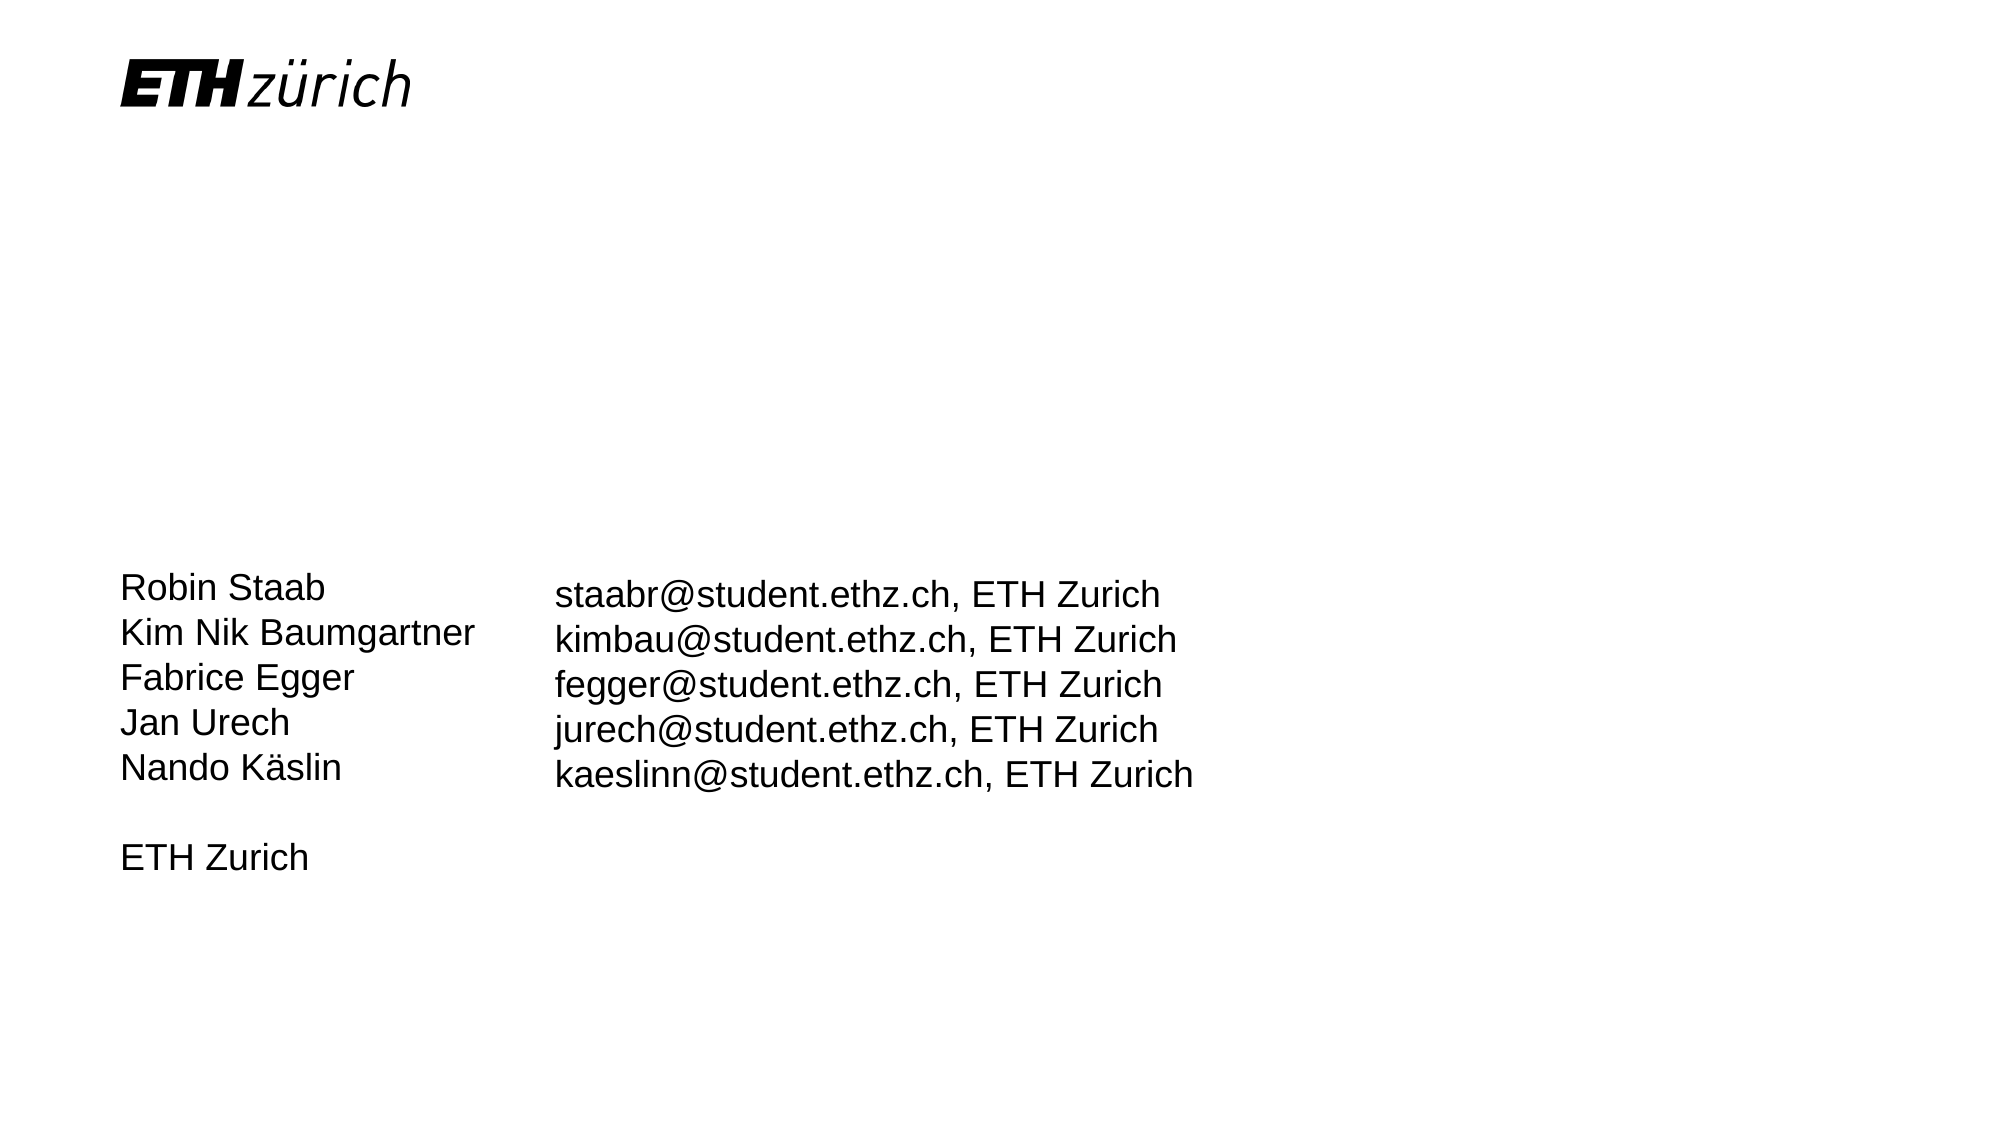

Robin Staab
Kim Nik Baumgartner
Fabrice Egger
Jan Urech
Nando Käslin

ETH Zurich

staabr@student.ethz.ch, ETH Zurich
kimbau@student.ethz.ch, ETH Zurich
fegger@student.ethz.ch, ETH Zurich
jurech@student.ethz.ch, ETH Zurich
kaeslinn@student.ethz.ch, ETH Zurich